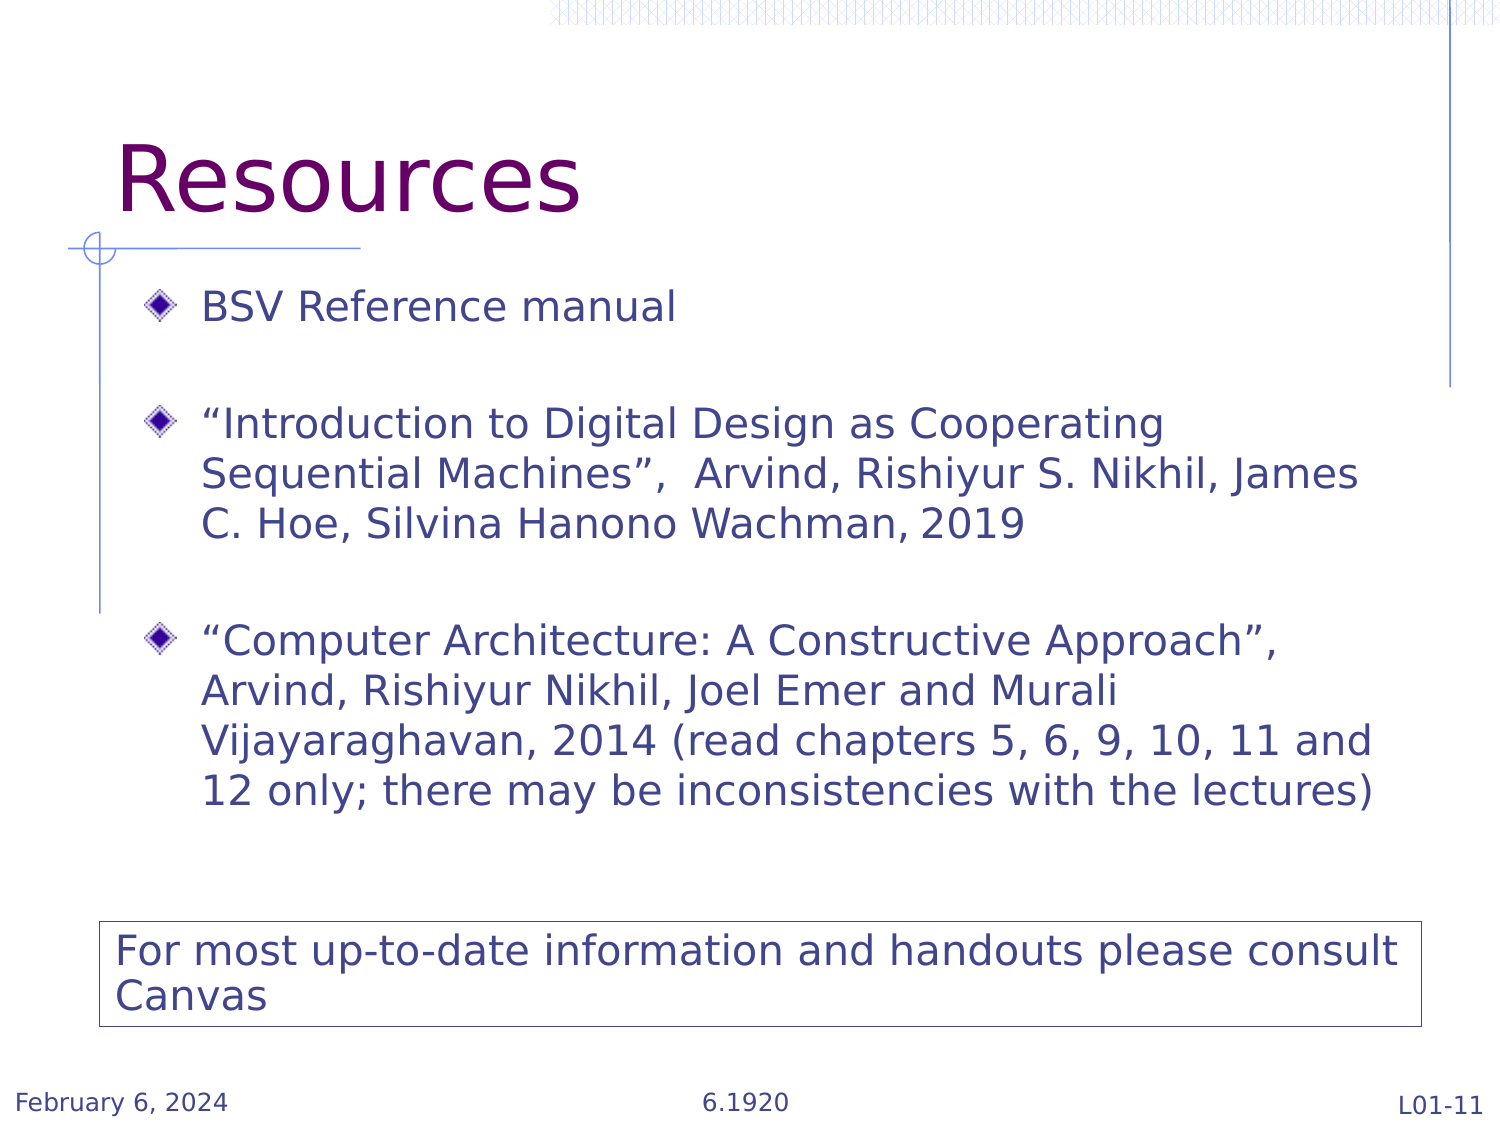

# Resources
BSV Reference manual

“Introduction to Digital Design as Cooperating Sequential Machines”,  Arvind, Rishiyur S. Nikhil, James C. Hoe, Silvina Hanono Wachman, 2019

“Computer Architecture: A Constructive Approach”, Arvind, Rishiyur Nikhil, Joel Emer and Murali Vijayaraghavan, 2014 (read chapters 5, 6, 9, 10, 11 and 12 only; there may be inconsistencies with the lectures)
For most up-to-date information and handouts please consult Canvas
February 6, 2024
6.1920
L01-11